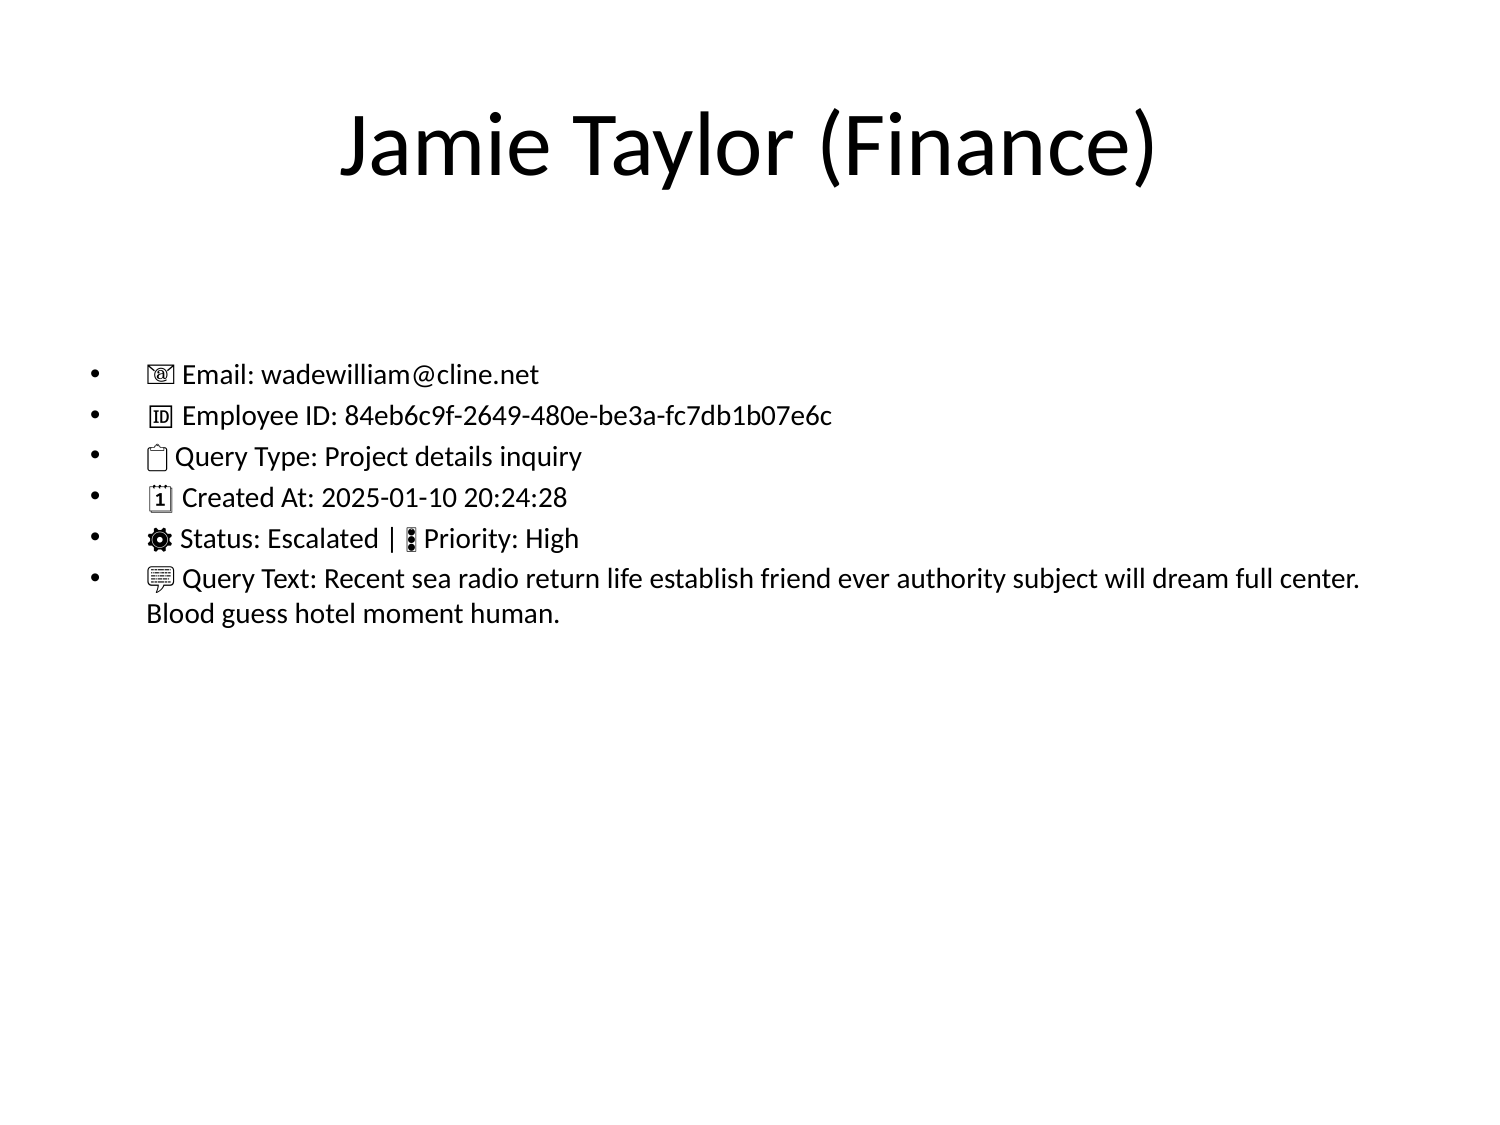

# Jamie Taylor (Finance)

📧 Email: wadewilliam@cline.net
🆔 Employee ID: 84eb6c9f-2649-480e-be3a-fc7db1b07e6c
📋 Query Type: Project details inquiry
🗓 Created At: 2025-01-10 20:24:28
⚙ Status: Escalated | 🚦 Priority: High
💬 Query Text: Recent sea radio return life establish friend ever authority subject will dream full center. Blood guess hotel moment human.